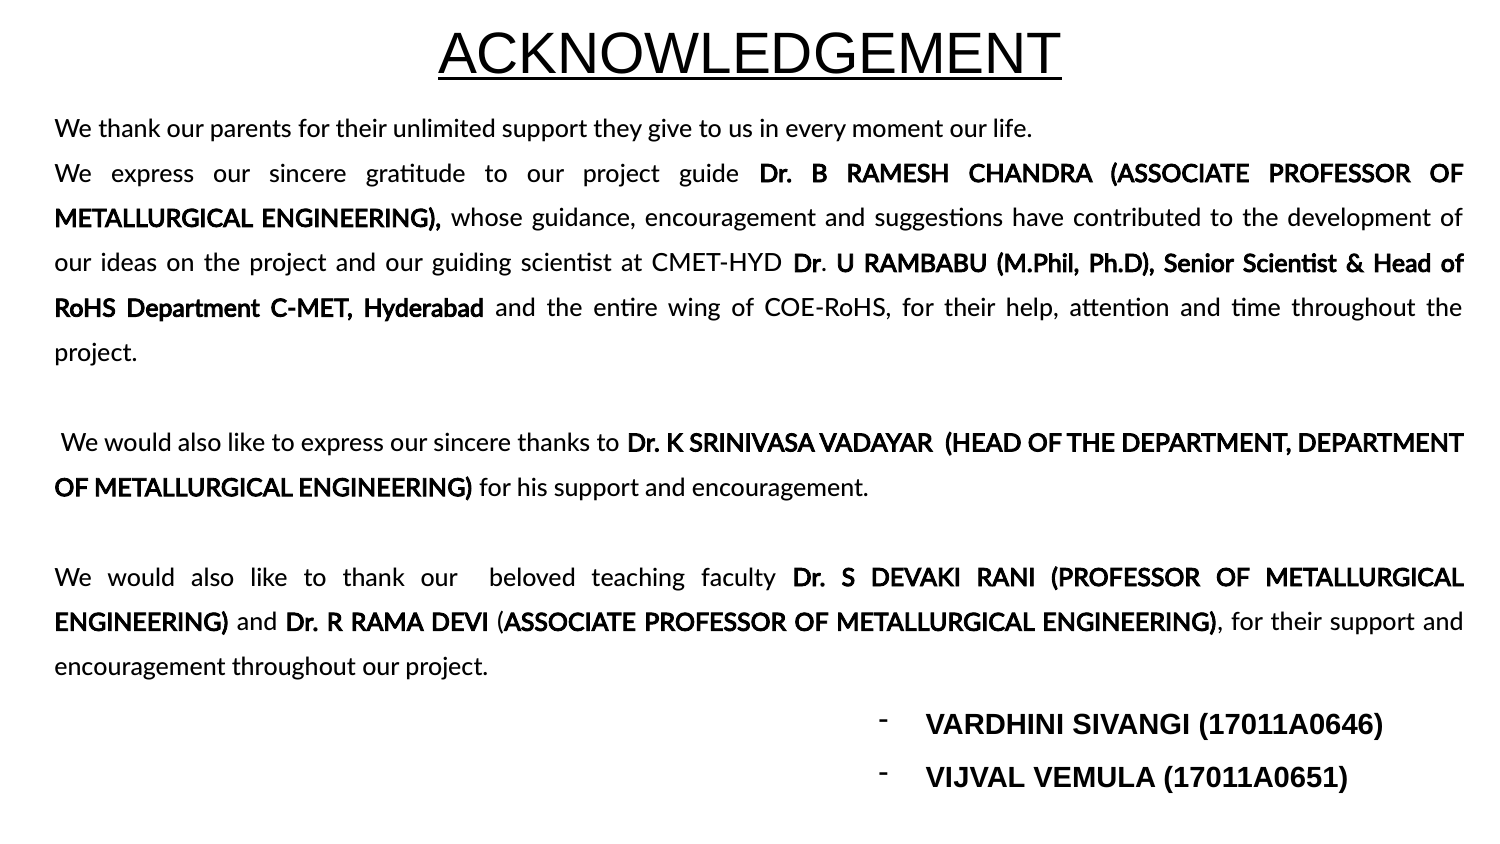

# ACKNOWLEDGEMENT
We thank our parents for their unlimited support they give to us in every moment our life.
We express our sincere gratitude to our project guide Dr. B RAMESH CHANDRA (ASSOCIATE PROFESSOR OF METALLURGICAL ENGINEERING), whose guidance, encouragement and suggestions have contributed to the development of our ideas on the project and our guiding scientist at CMET-HYD Dr. U RAMBABU (M.Phil, Ph.D), Senior Scientist & Head of RoHS Department C-MET, Hyderabad and the entire wing of COE-RoHS, for their help, attention and time throughout the project.

 We would also like to express our sincere thanks to Dr. K SRINIVASA VADAYAR  (HEAD OF THE DEPARTMENT, DEPARTMENT OF METALLURGICAL ENGINEERING) for his support and encouragement.

We would also like to thank our  beloved teaching faculty Dr. S DEVAKI RANI (PROFESSOR OF METALLURGICAL ENGINEERING) and Dr. R RAMA DEVI (ASSOCIATE PROFESSOR OF METALLURGICAL ENGINEERING), for their support and encouragement throughout our project.
VARDHINI SIVANGI (17011A0646)
VIJVAL VEMULA (17011A0651)